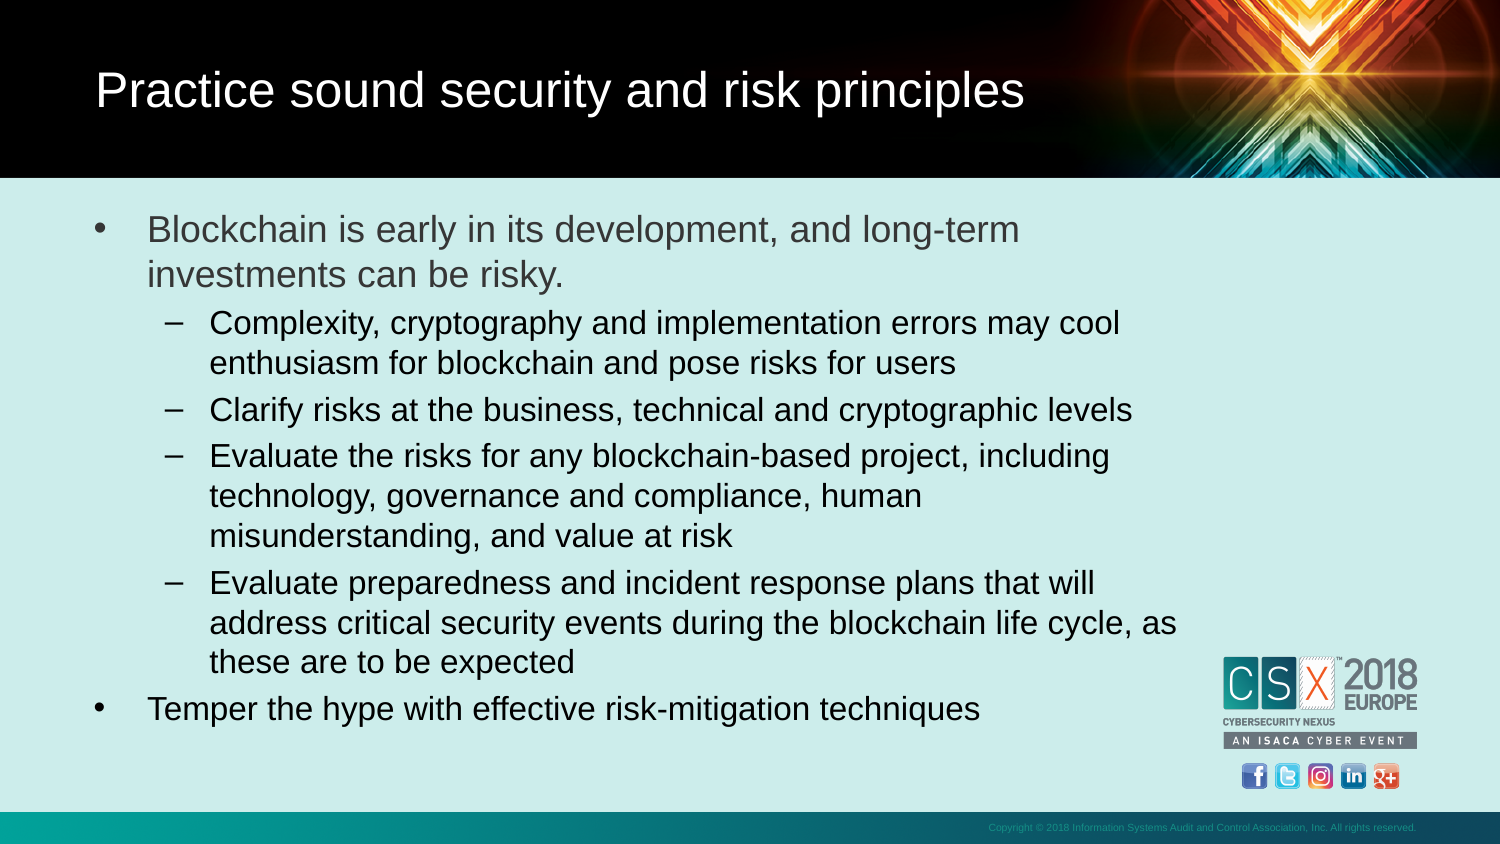

Practice sound security and risk principles
Blockchain is early in its development, and long-term investments can be risky.
Complexity, cryptography and implementation errors may cool enthusiasm for blockchain and pose risks for users
Clarify risks at the business, technical and cryptographic levels
Evaluate the risks for any blockchain-based project, including technology, governance and compliance, human misunderstanding, and value at risk
Evaluate preparedness and incident response plans that will address critical security events during the blockchain life cycle, as these are to be expected
Temper the hype with effective risk-mitigation techniques